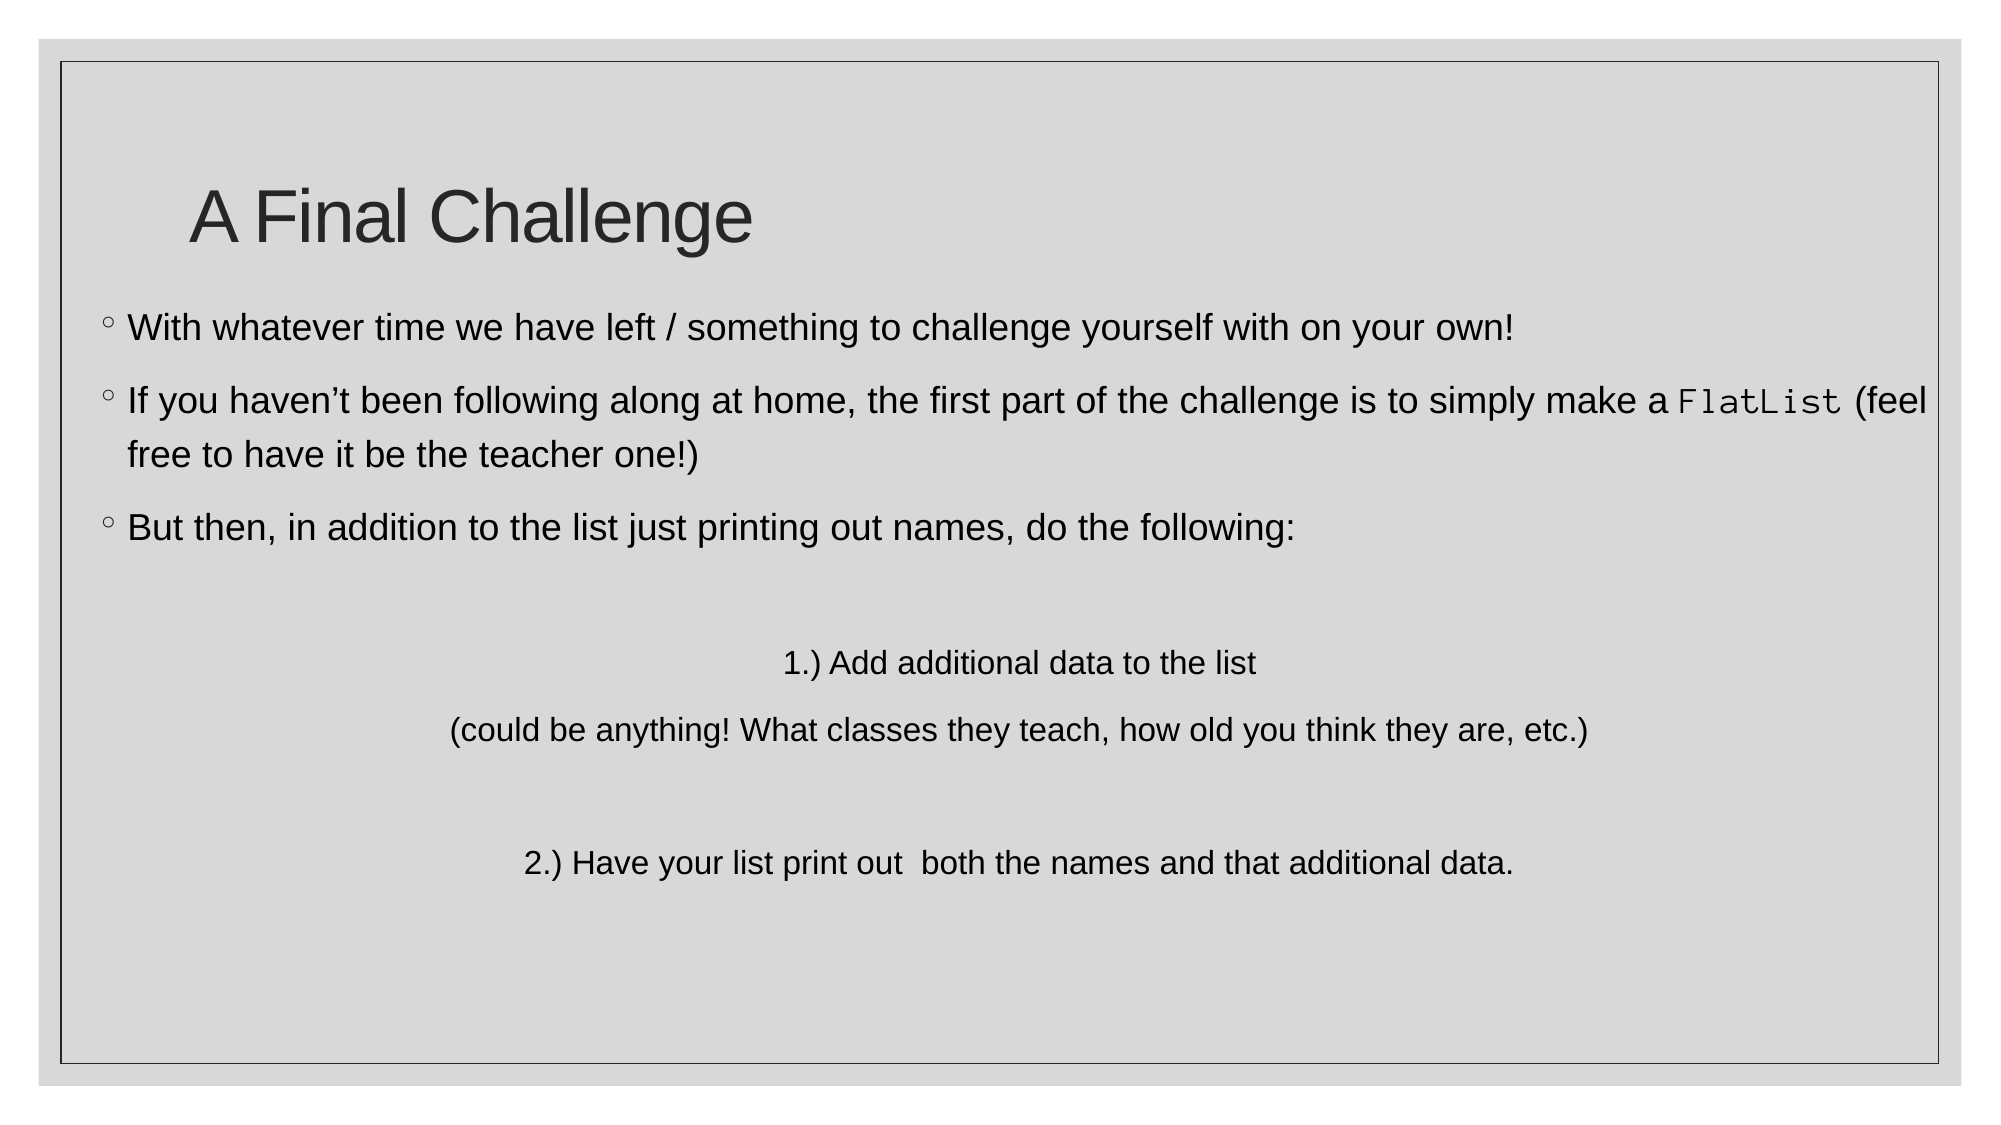

# A Final Challenge
With whatever time we have left / something to challenge yourself with on your own!
If you haven’t been following along at home, the first part of the challenge is to simply make a FlatList (feel free to have it be the teacher one!)
But then, in addition to the list just printing out names, do the following:

1.) Add additional data to the list
(could be anything! What classes they teach, how old you think they are, etc.)

2.) Have your list print out  both the names and that additional data.